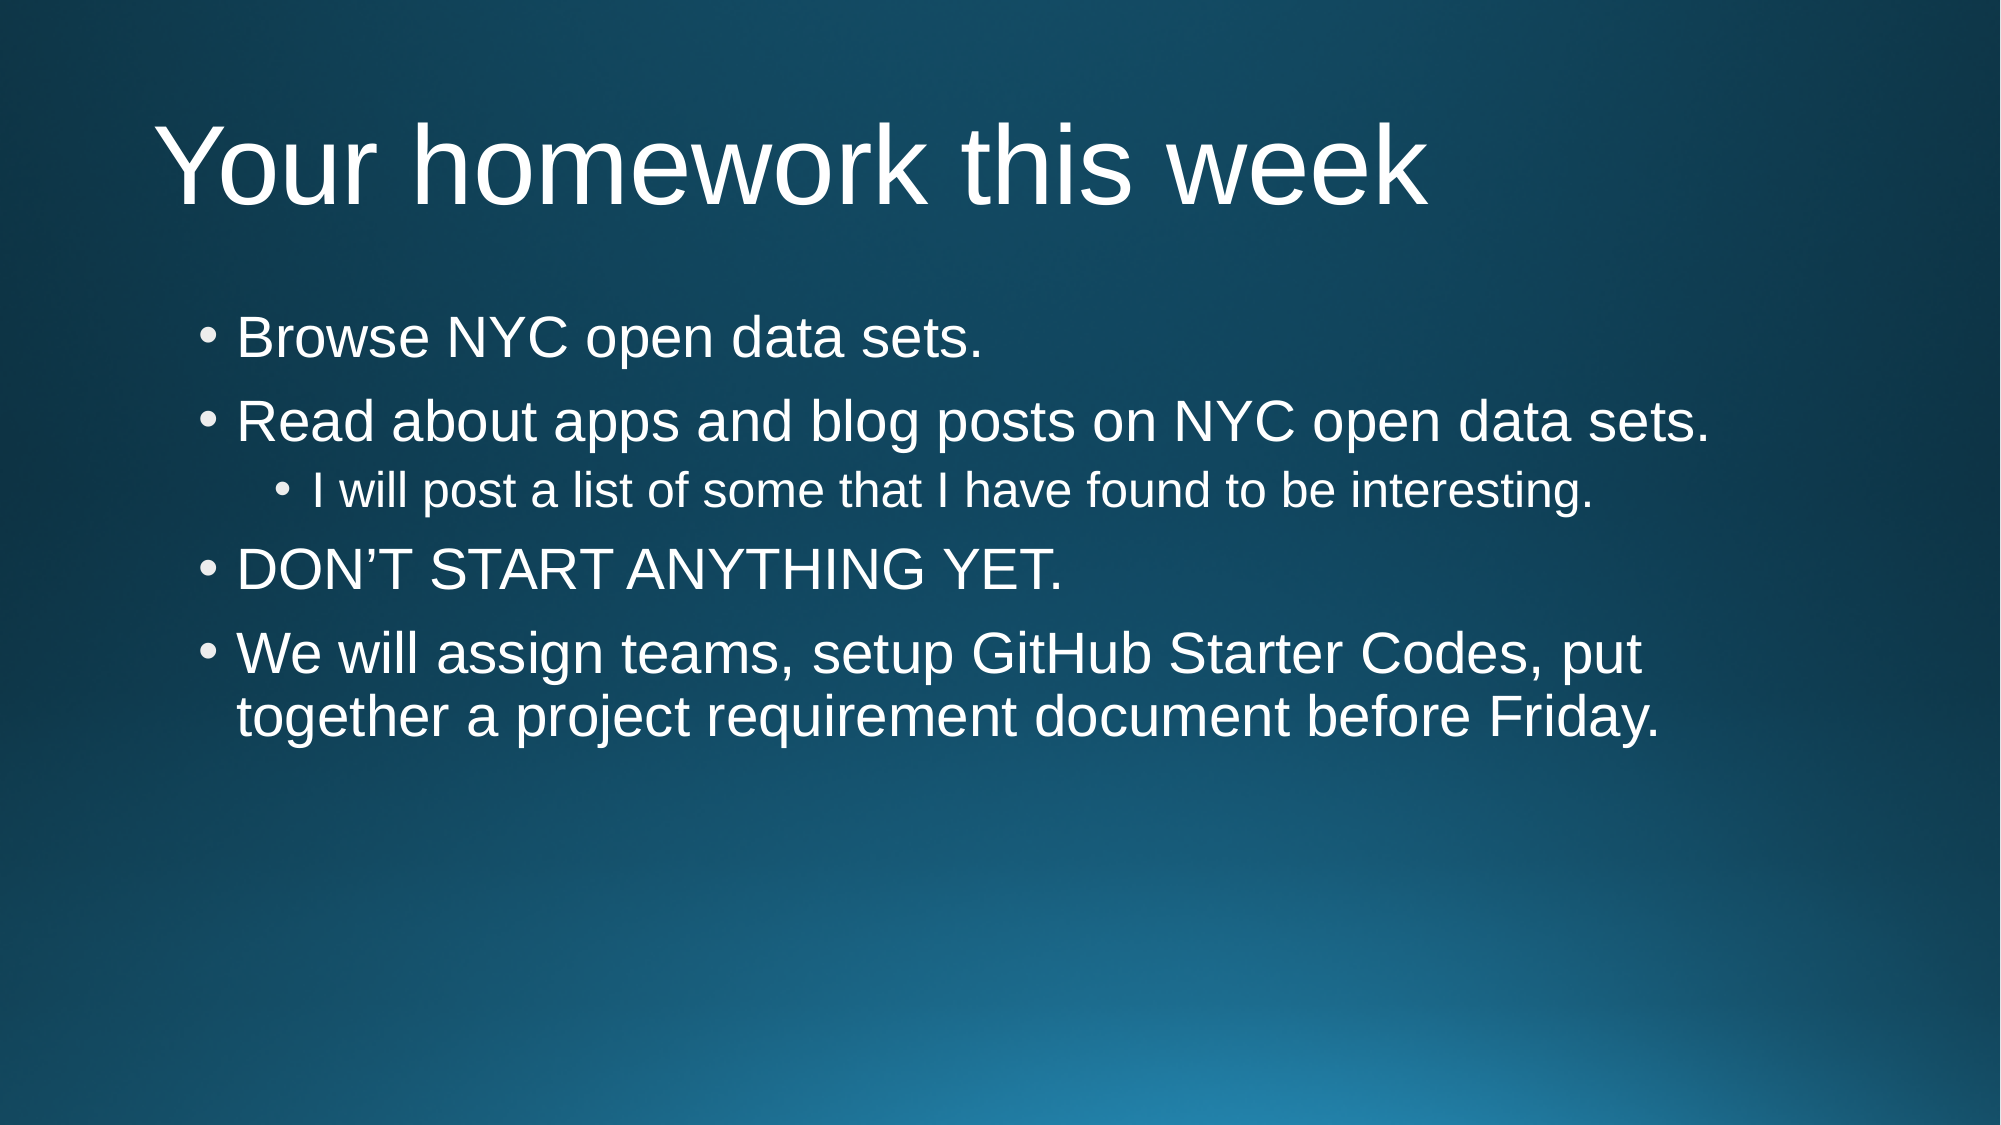

# Your homework this week
Browse NYC open data sets.
Read about apps and blog posts on NYC open data sets.
I will post a list of some that I have found to be interesting.
DON’T START ANYTHING YET.
We will assign teams, setup GitHub Starter Codes, put together a project requirement document before Friday.